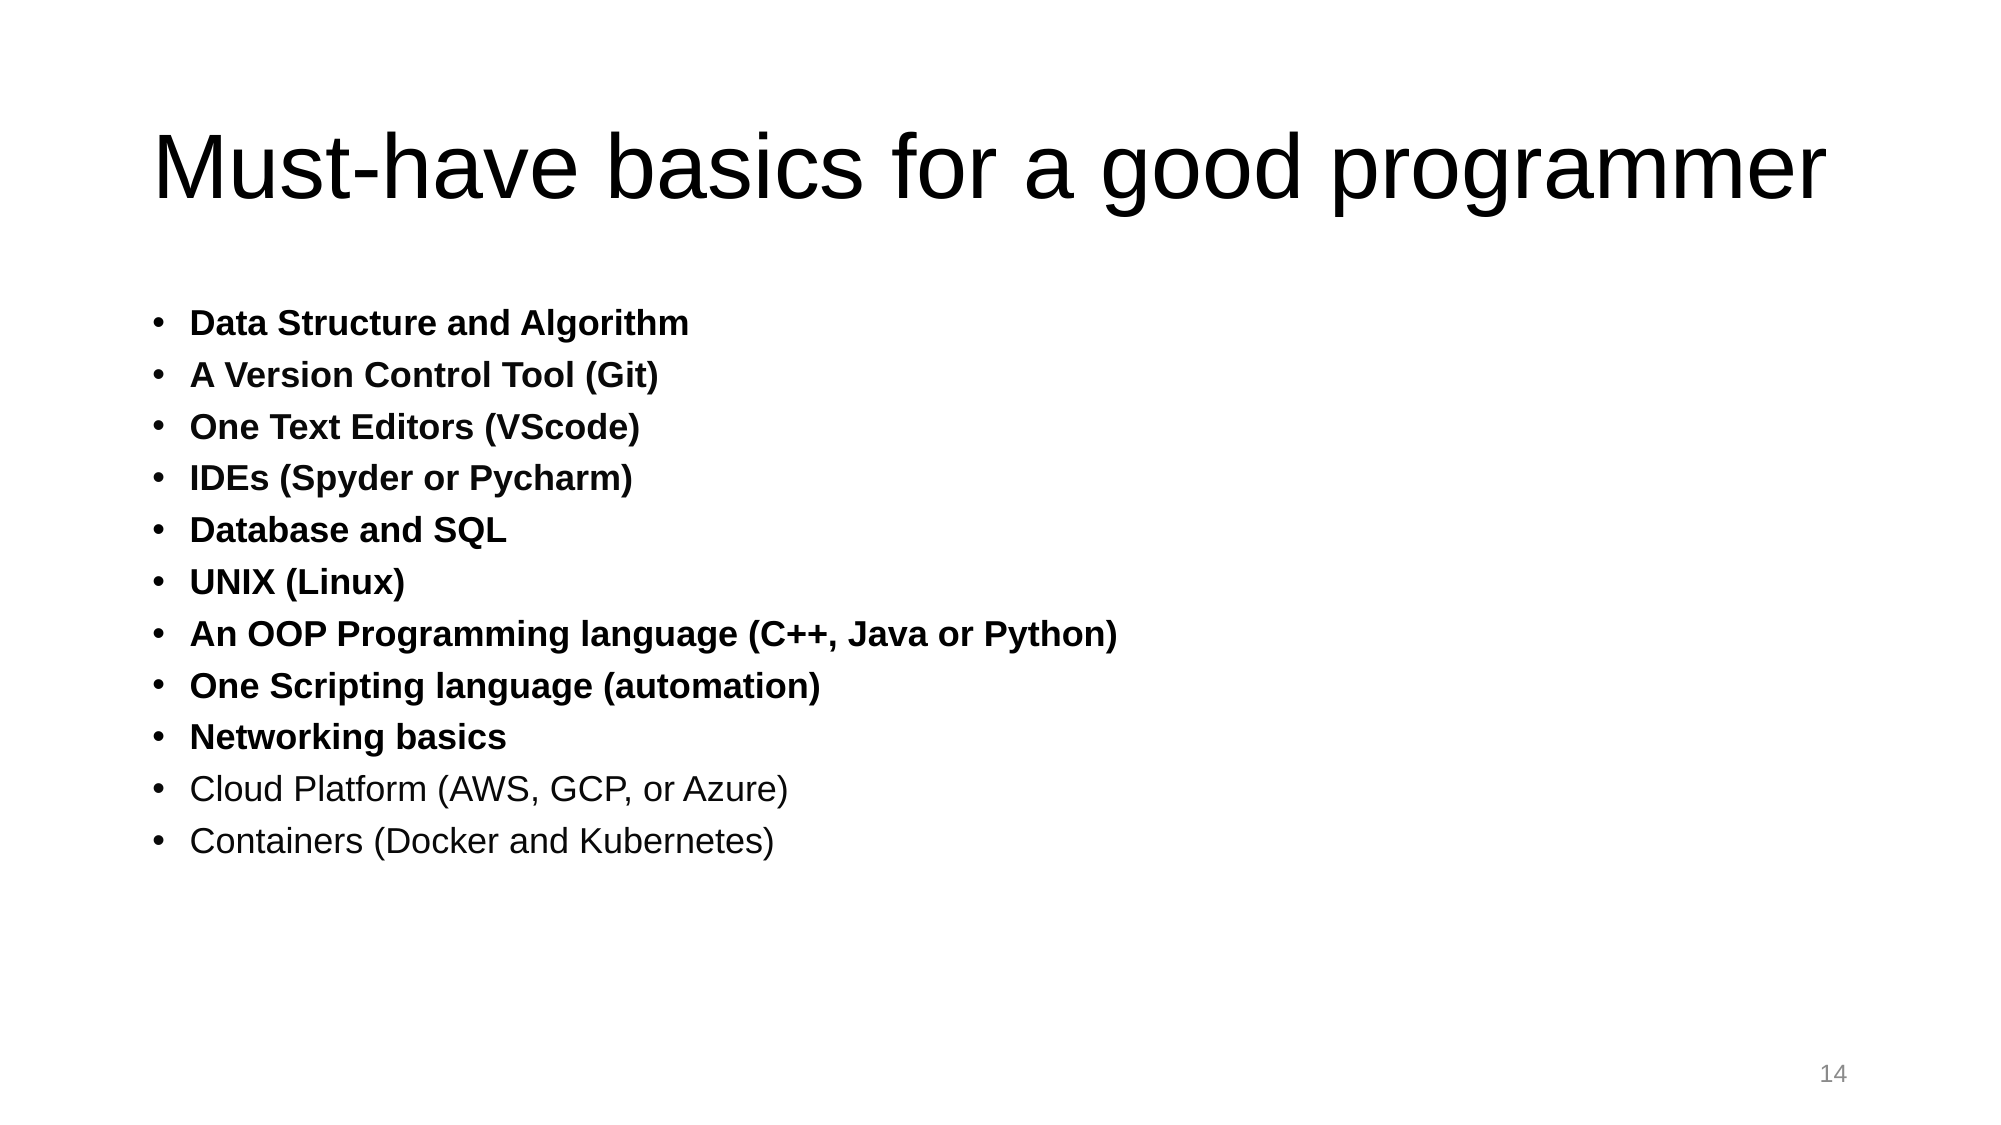

# Must-have basics for a good programmer
Data Structure and Algorithm
A Version Control Tool (Git)
One Text Editors (VScode)
IDEs (Spyder or Pycharm)
Database and SQL
UNIX (Linux)
An OOP Programming language (C++, Java or Python)
One Scripting language (automation)
Networking basics
Cloud Platform (AWS, GCP, or Azure)
Containers (Docker and Kubernetes)

14